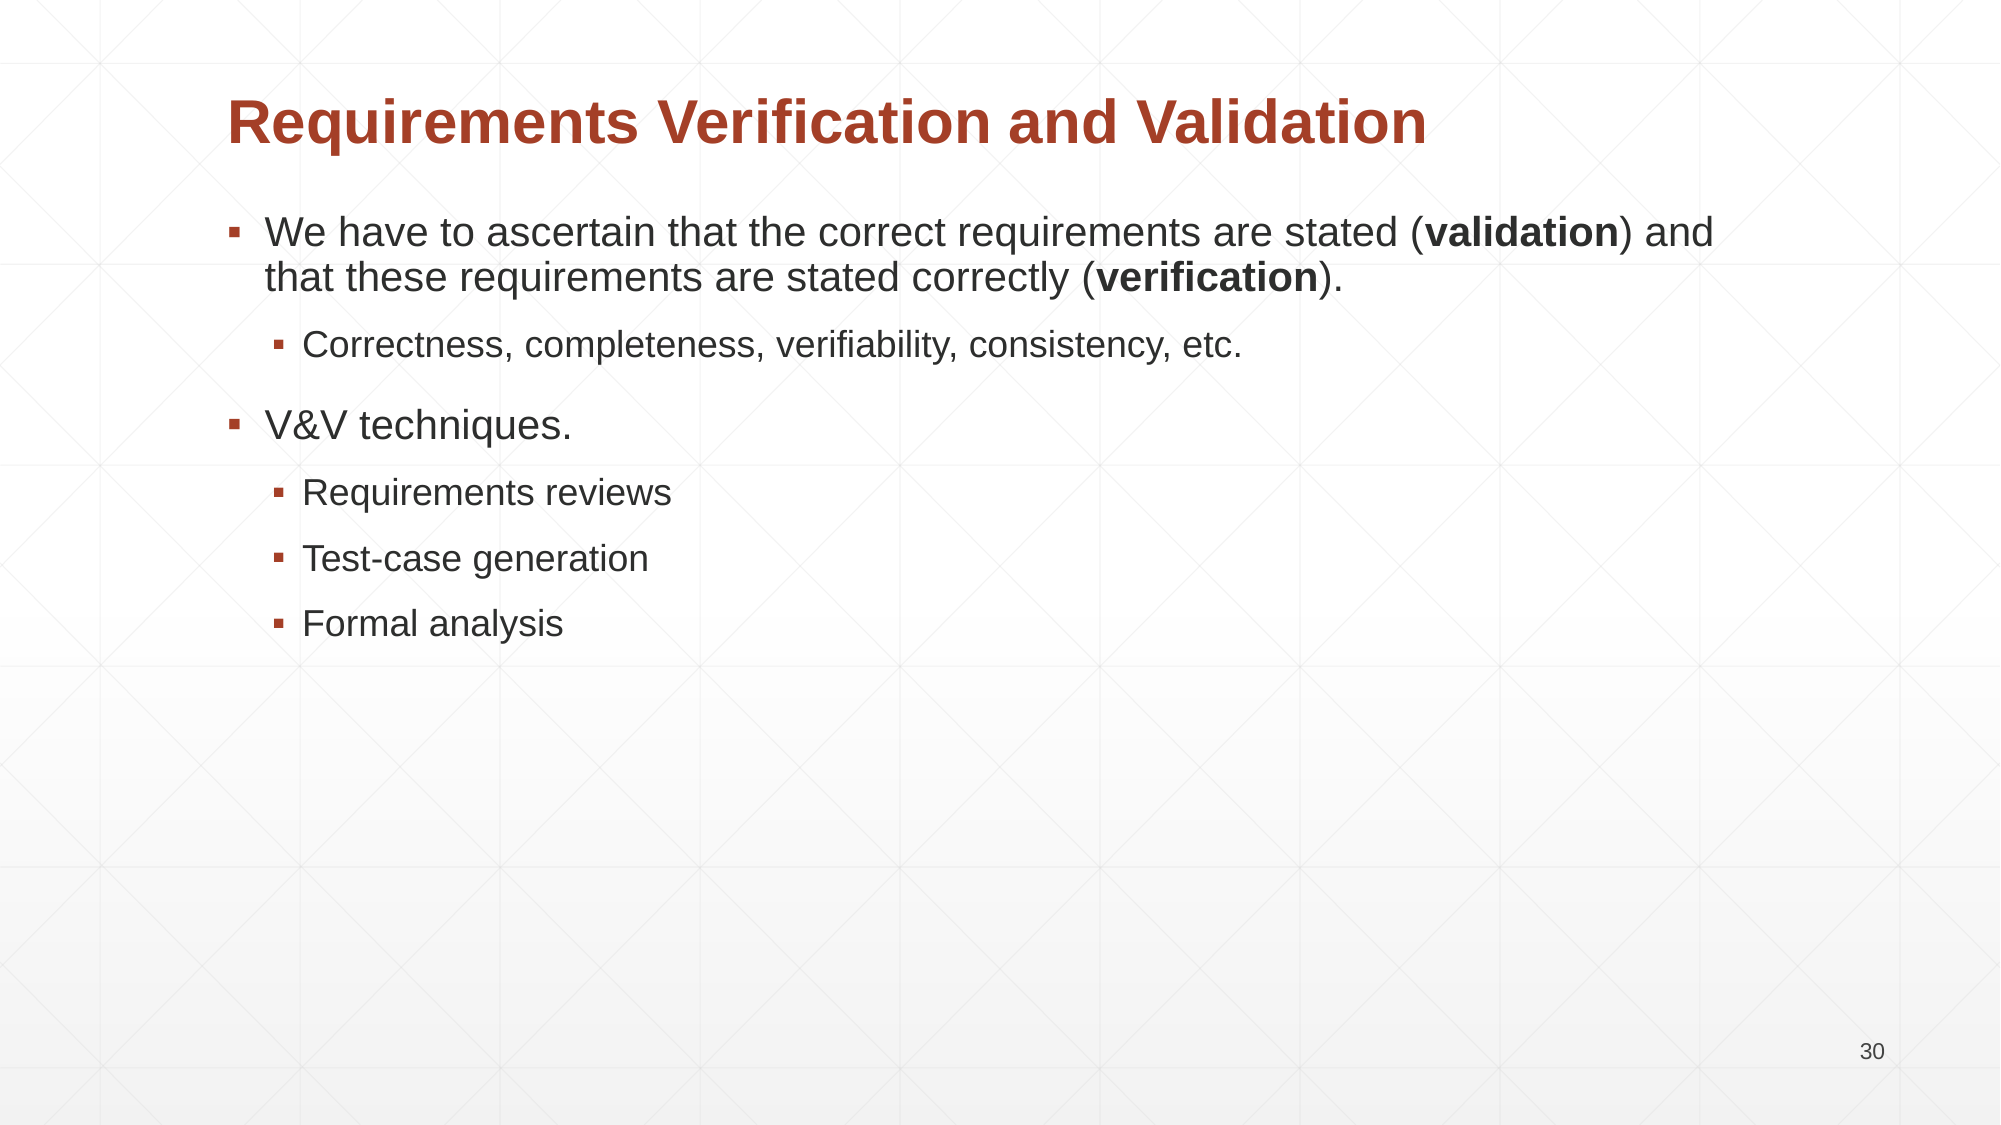

Requirements Verification and Validation
We have to ascertain that the correct requirements are stated (validation) and that these requirements are stated correctly (verification).
Correctness, completeness, verifiability, consistency, etc.
V&V techniques.
Requirements reviews
Test-case generation
Formal analysis
30